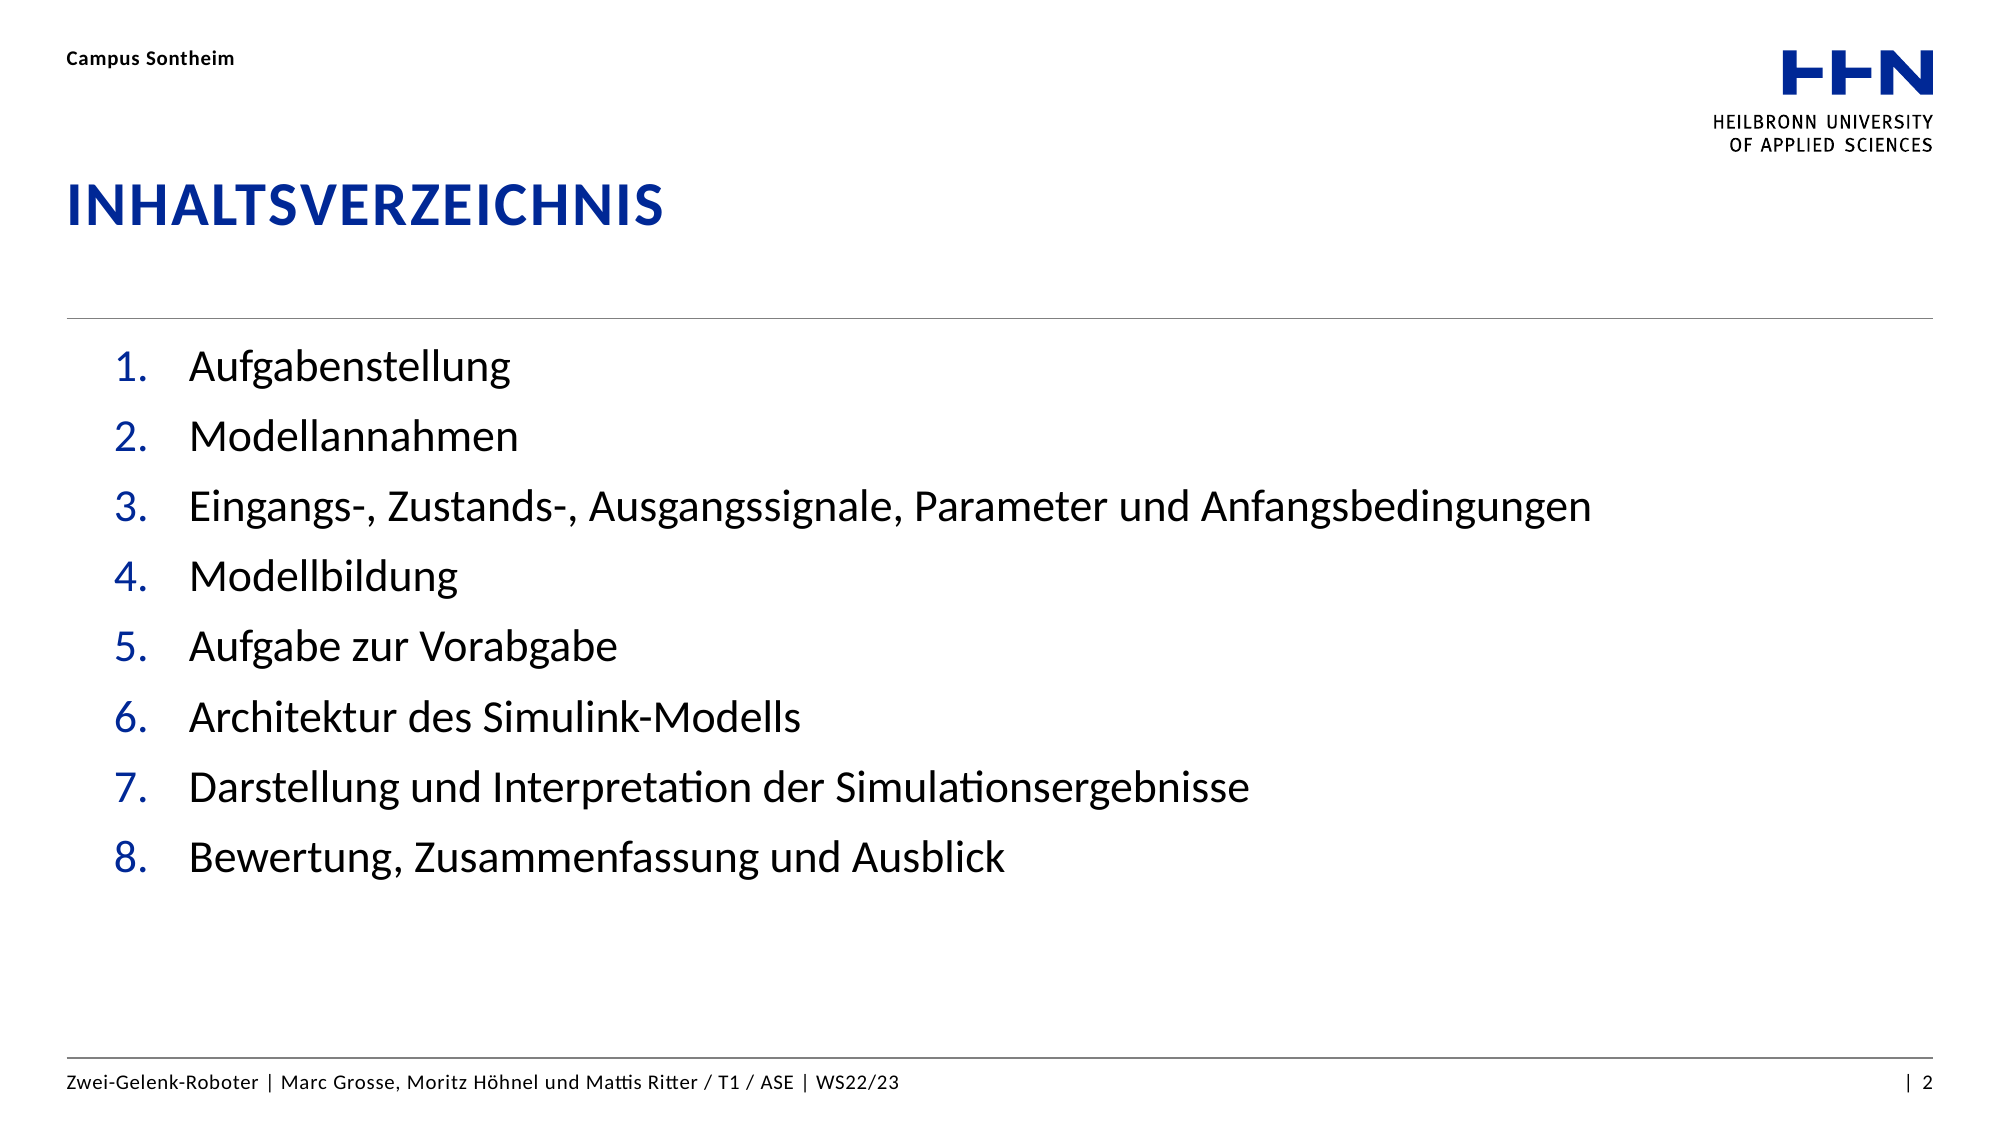

Campus Sontheim
# Inhaltsverzeichnis
Aufgabenstellung
Modellannahmen
Eingangs-, Zustands-, Ausgangssignale, Parameter und Anfangsbedingungen
Modellbildung
Aufgabe zur Vorabgabe
Architektur des Simulink-Modells
Darstellung und Interpretation der Simulationsergebnisse
Bewertung, Zusammenfassung und Ausblick

Zwei-Gelenk-Roboter | Marc Grosse, Moritz Höhnel und Mattis Ritter / T1 / ASE | WS22/23
|  2